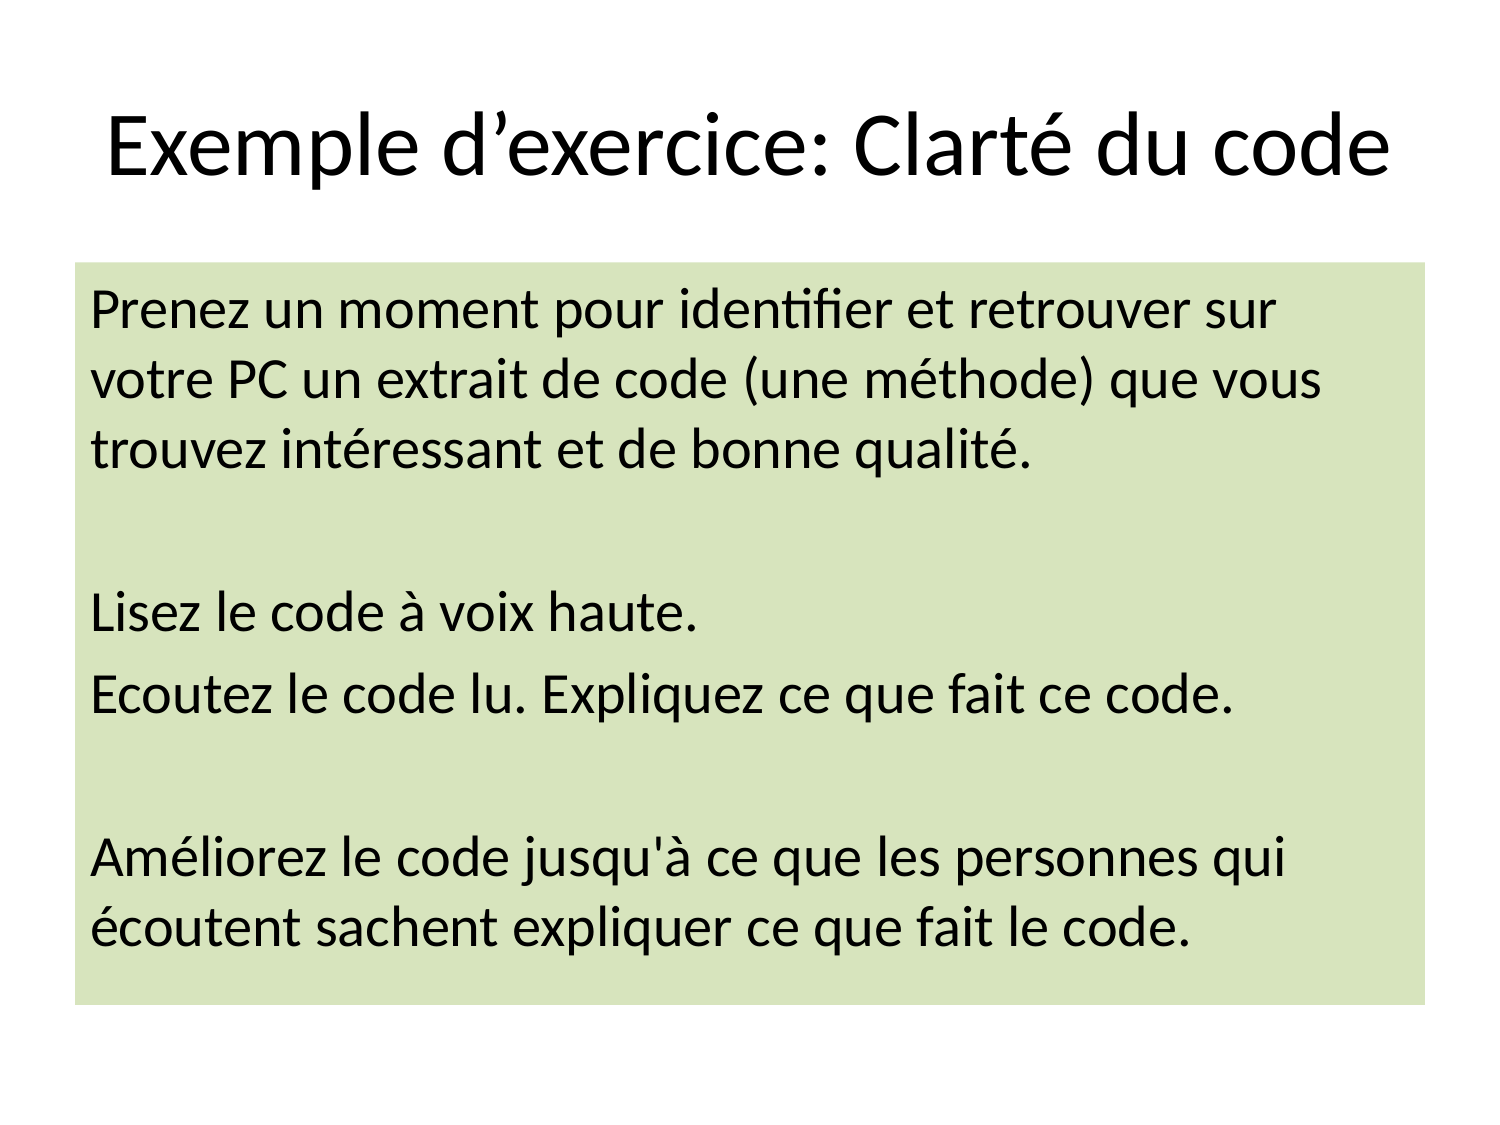

# Exemple d’exercice: Clarté du code
Prenez un moment pour identifier et retrouver sur votre PC un extrait de code (une méthode) que vous trouvez intéressant et de bonne qualité.

Lisez le code à voix haute.
Ecoutez le code lu. Expliquez ce que fait ce code.

Améliorez le code jusqu'à ce que les personnes qui écoutent sachent expliquer ce que fait le code.